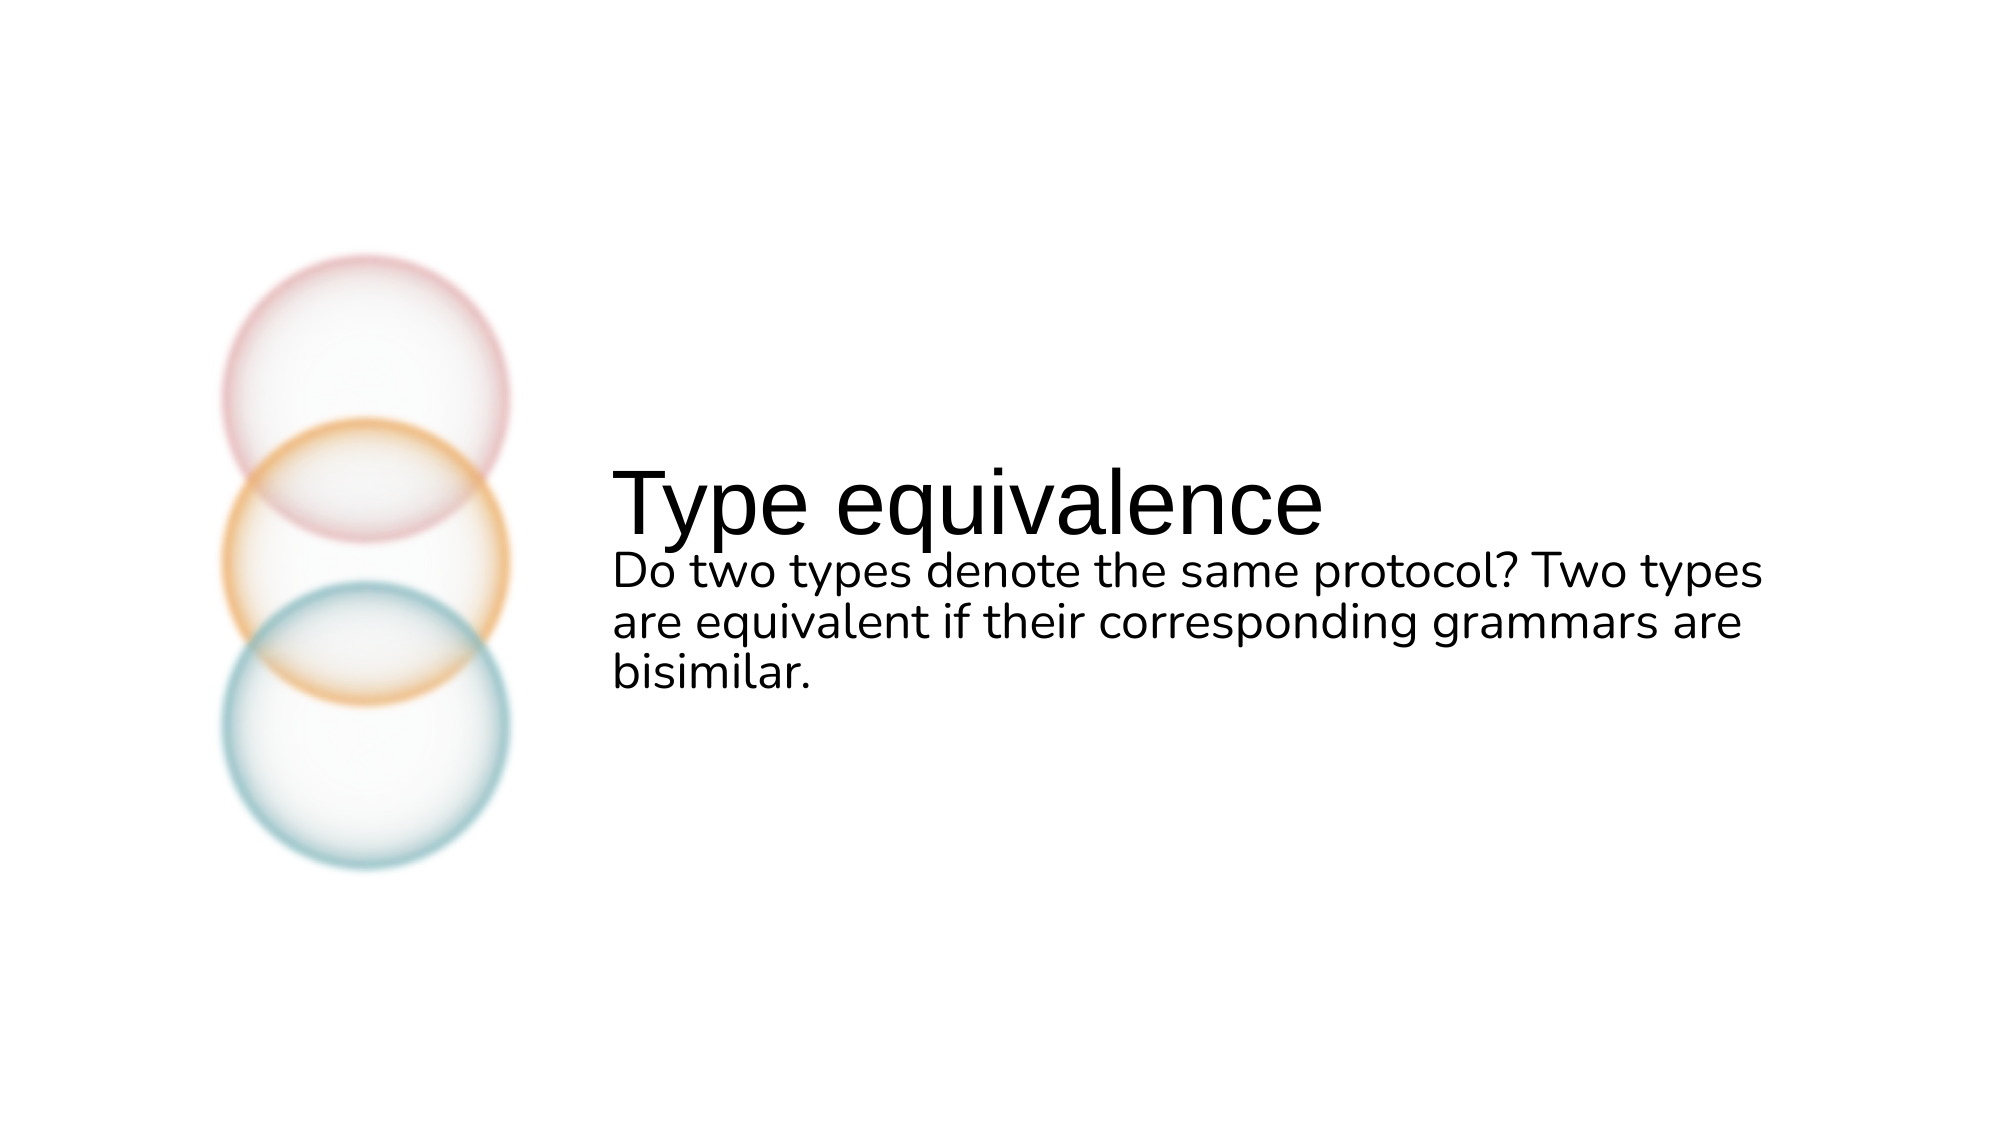

Type equivalence
Do two types denote the same protocol? Two types are equivalent if their corresponding grammars are bisimilar.